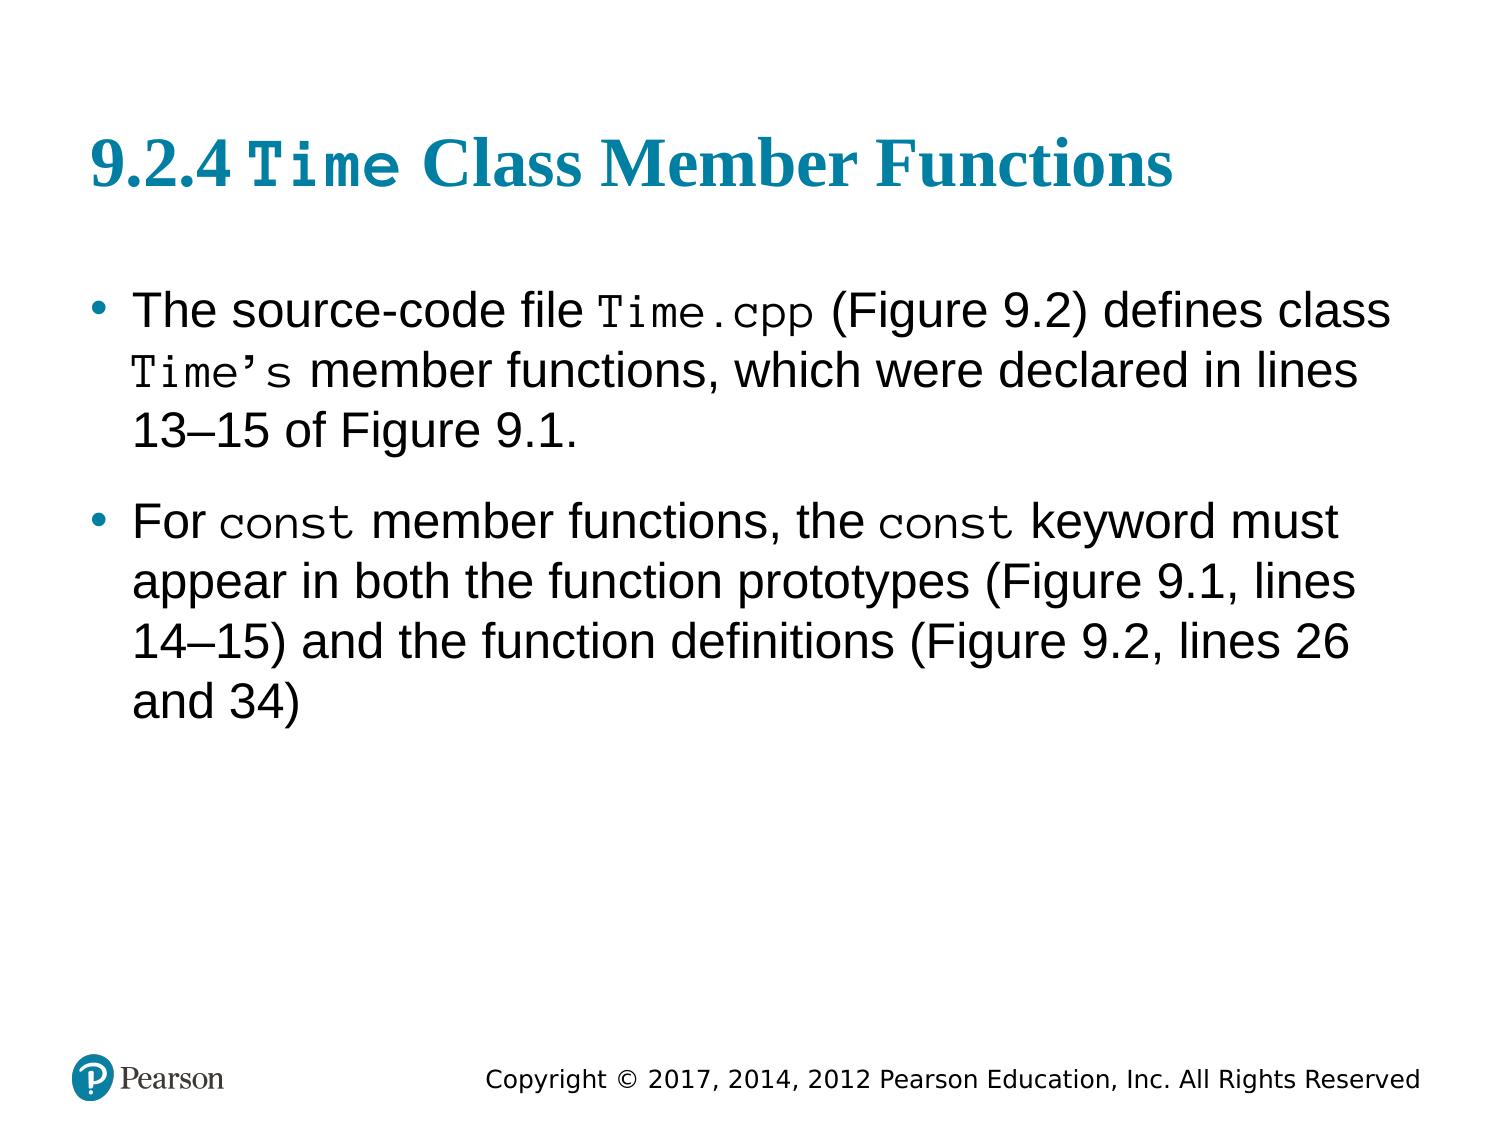

# 9.2.4 Time Class Member Functions
The source-code file Time.cpp (Figure 9.2) defines class Time’s member functions, which were declared in lines 13–15 of Figure 9.1.
For const member functions, the const keyword must appear in both the function prototypes (Figure 9.1, lines 14–15) and the function definitions (Figure 9.2, lines 26 and 34)